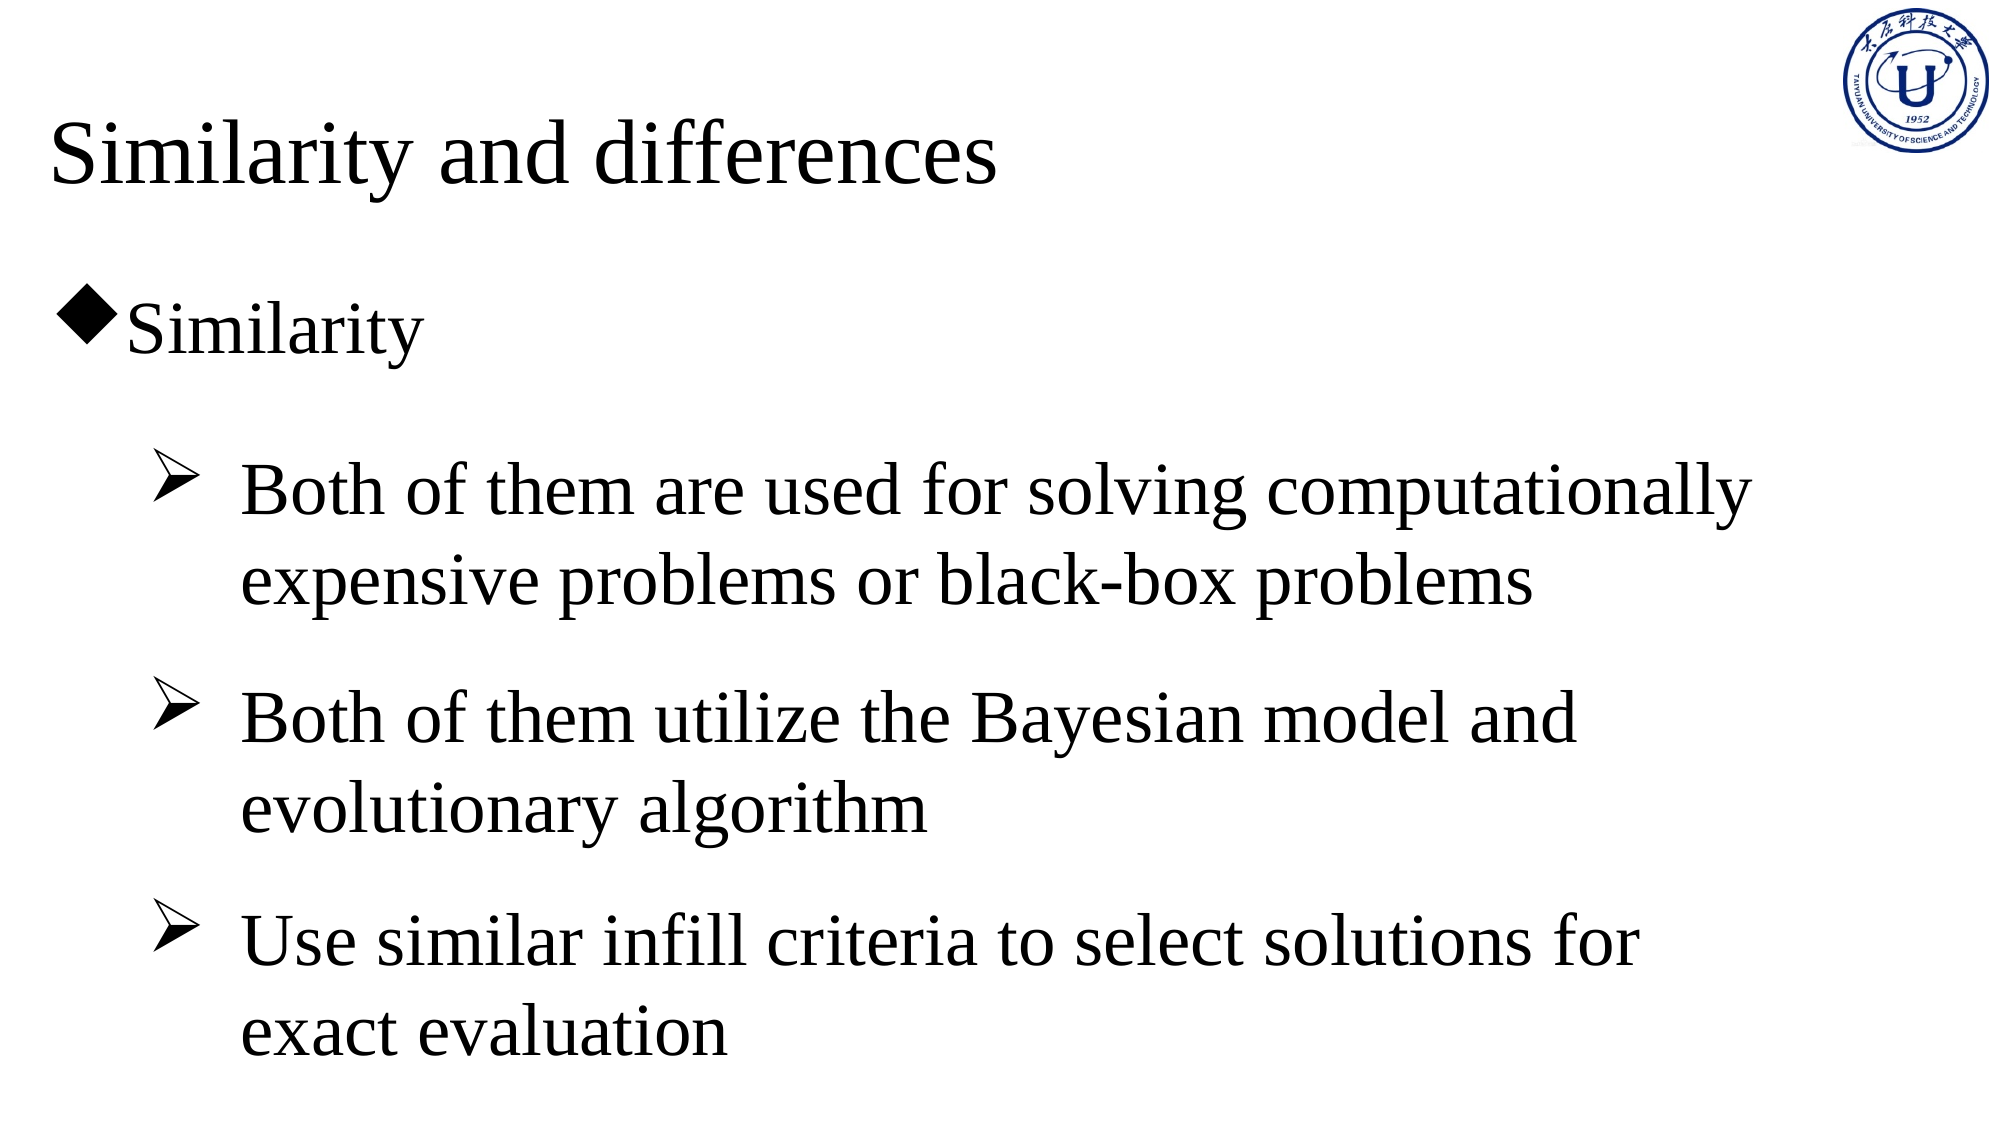

# Similarity and differences
Similarity
Both of them are used for solving computationally expensive problems or black-box problems
Both of them utilize the Bayesian model and evolutionary algorithm
Use similar infill criteria to select solutions for exact evaluation